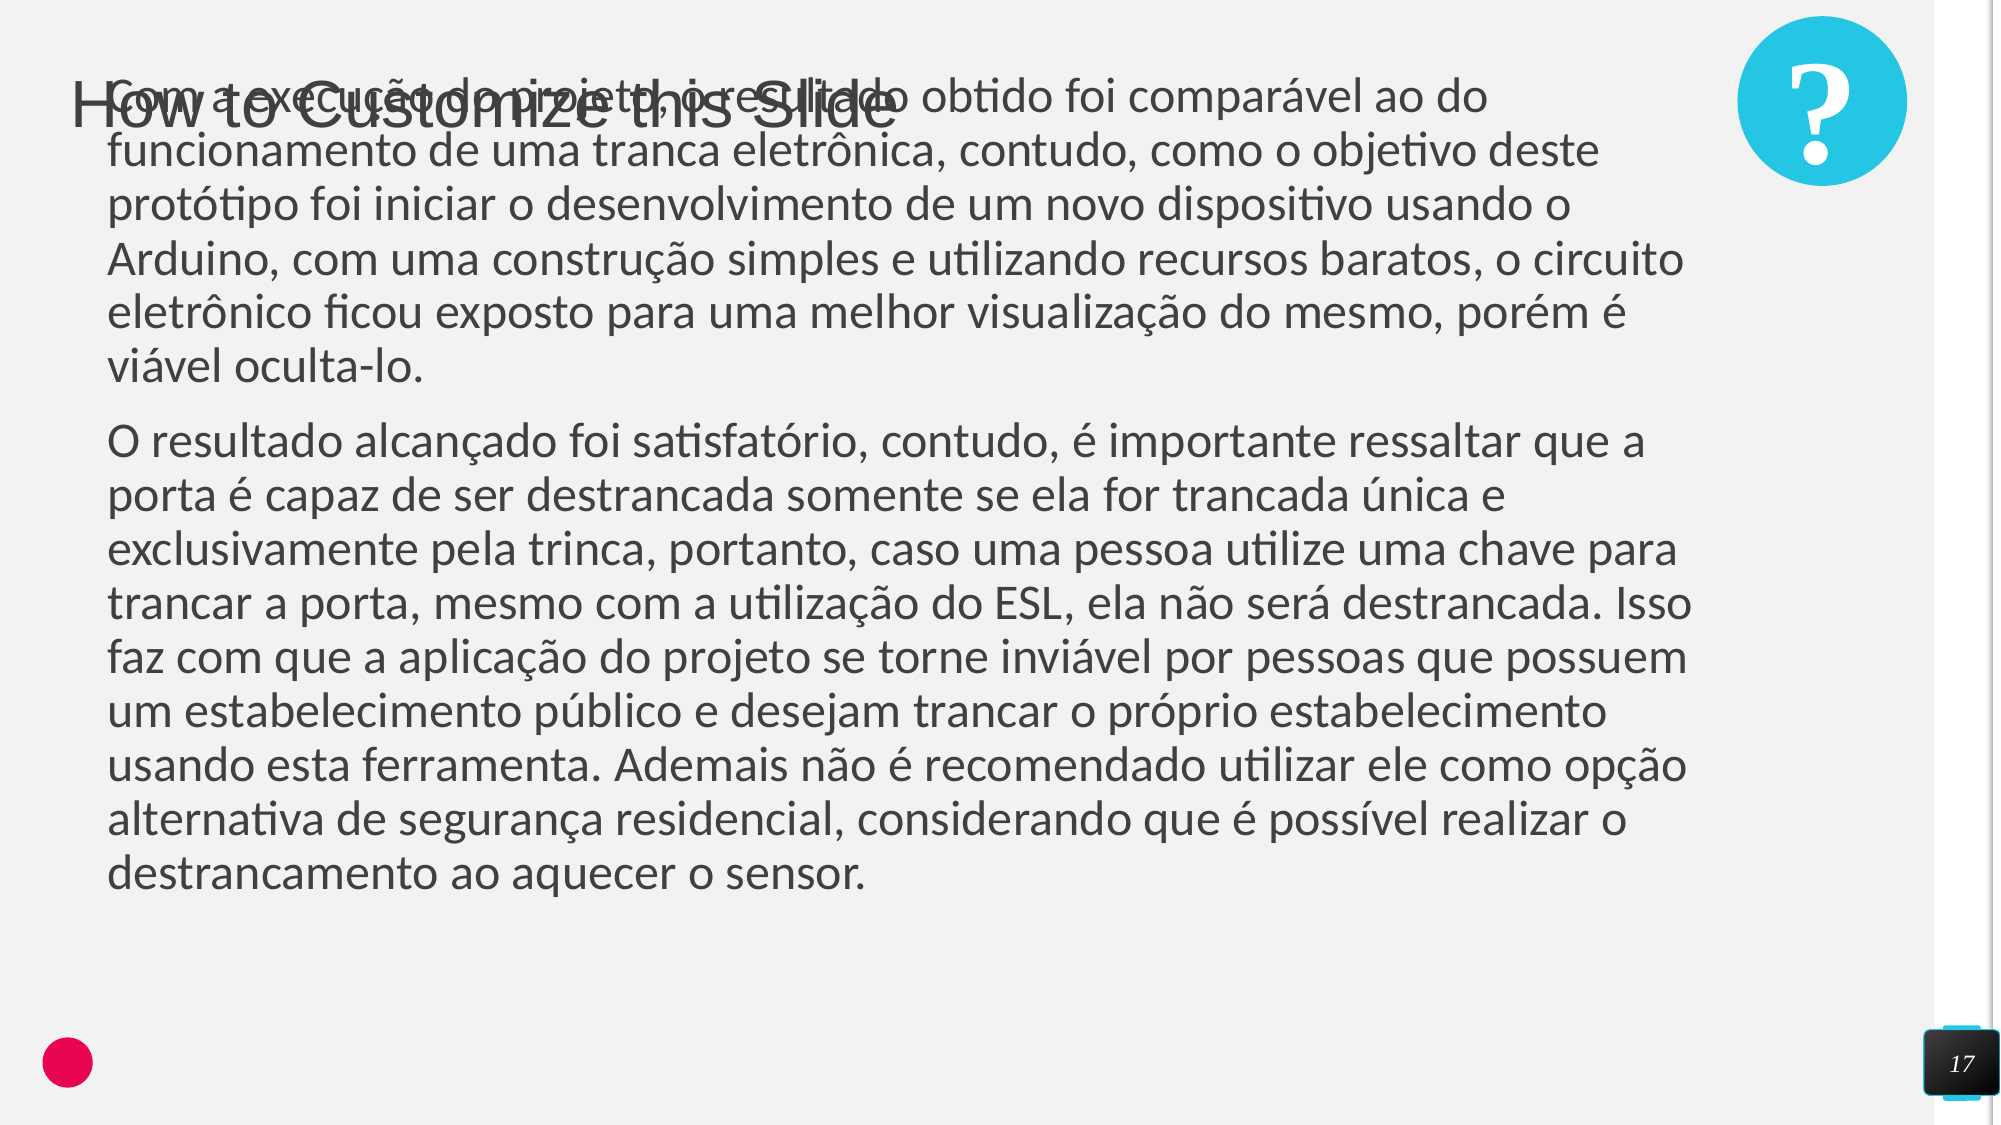

?

Com a execução do projeto, o resultado obtido foi comparável ao do funcionamento de uma tranca eletrônica, contudo, como o objetivo deste protótipo foi iniciar o desenvolvimento de um novo dispositivo usando o Arduino, com uma construção simples e utilizando recursos baratos, o circuito eletrônico ficou exposto para uma melhor visualização do mesmo, porém é viável oculta-lo.
O resultado alcançado foi satisfatório, contudo, é importante ressaltar que a porta é capaz de ser destrancada somente se ela for trancada única e exclusivamente pela trinca, portanto, caso uma pessoa utilize uma chave para trancar a porta, mesmo com a utilização do ESL, ela não será destrancada. Isso faz com que a aplicação do projeto se torne inviável por pessoas que possuem um estabelecimento público e desejam trancar o próprio estabelecimento usando esta ferramenta. Ademais não é recomendado utilizar ele como opção alternativa de segurança residencial, considerando que é possível realizar o destrancamento ao aquecer o sensor.
# How to Customize this Slide
17